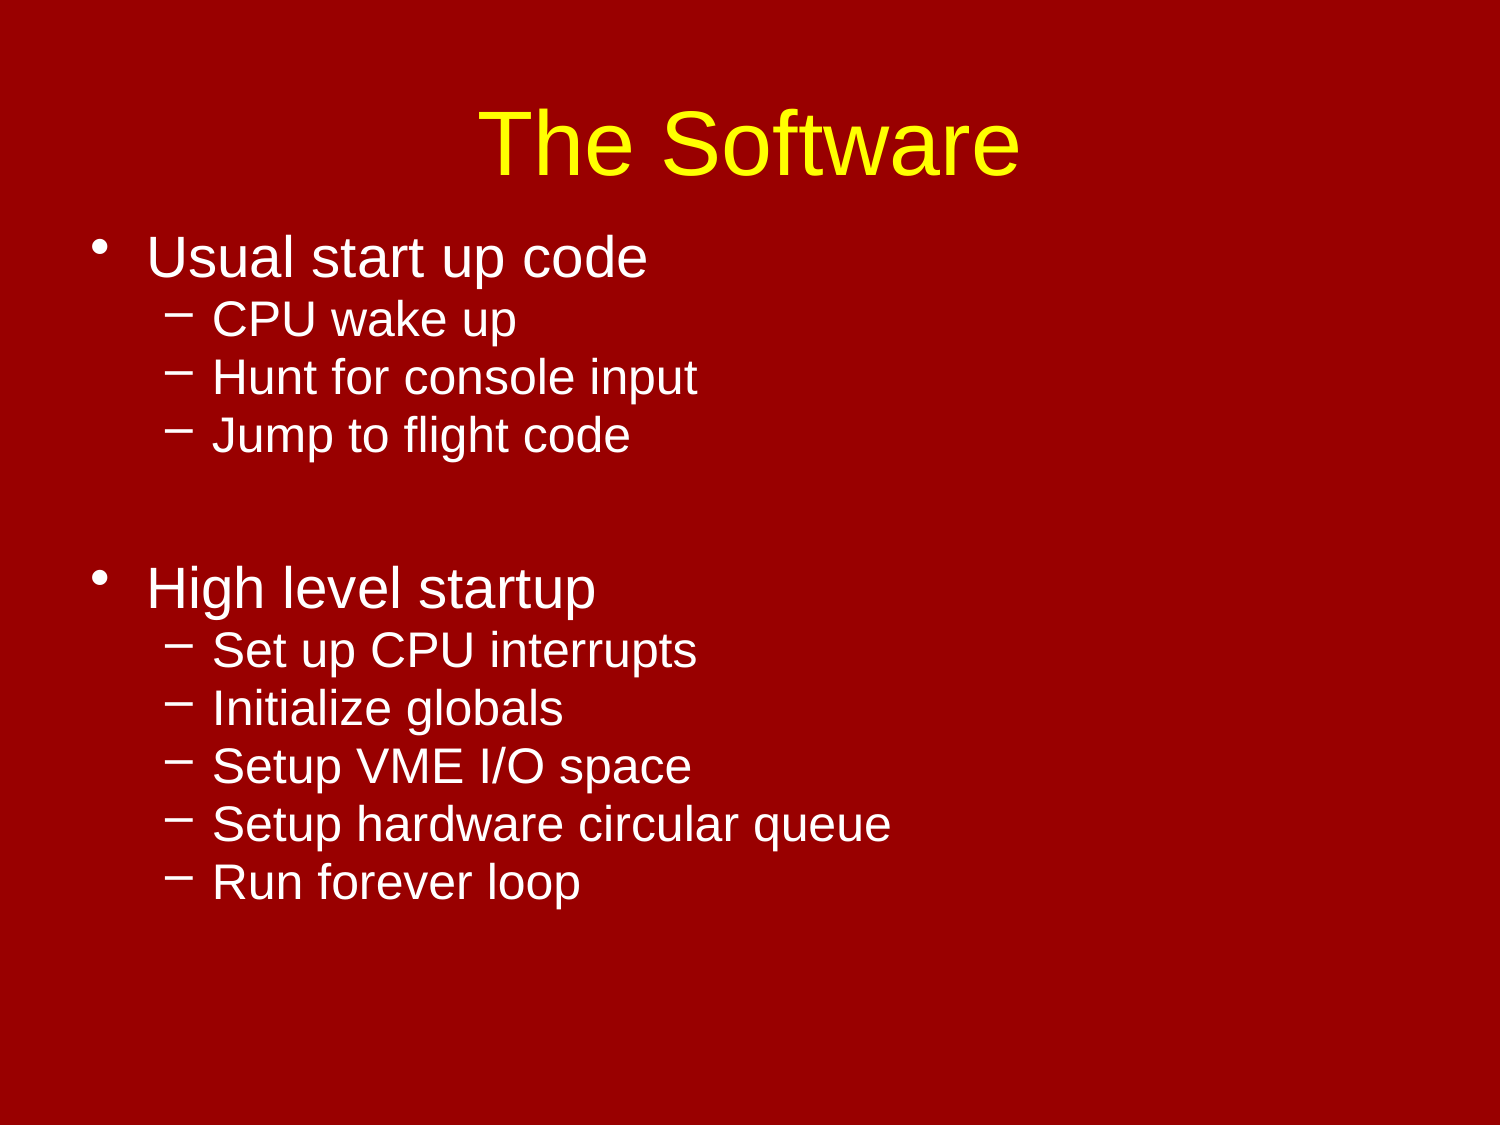

# The Software
Usual start up code
CPU wake up
Hunt for console input
Jump to flight code

High level startup
Set up CPU interrupts
Initialize globals
Setup VME I/O space
Setup hardware circular queue
Run forever loop